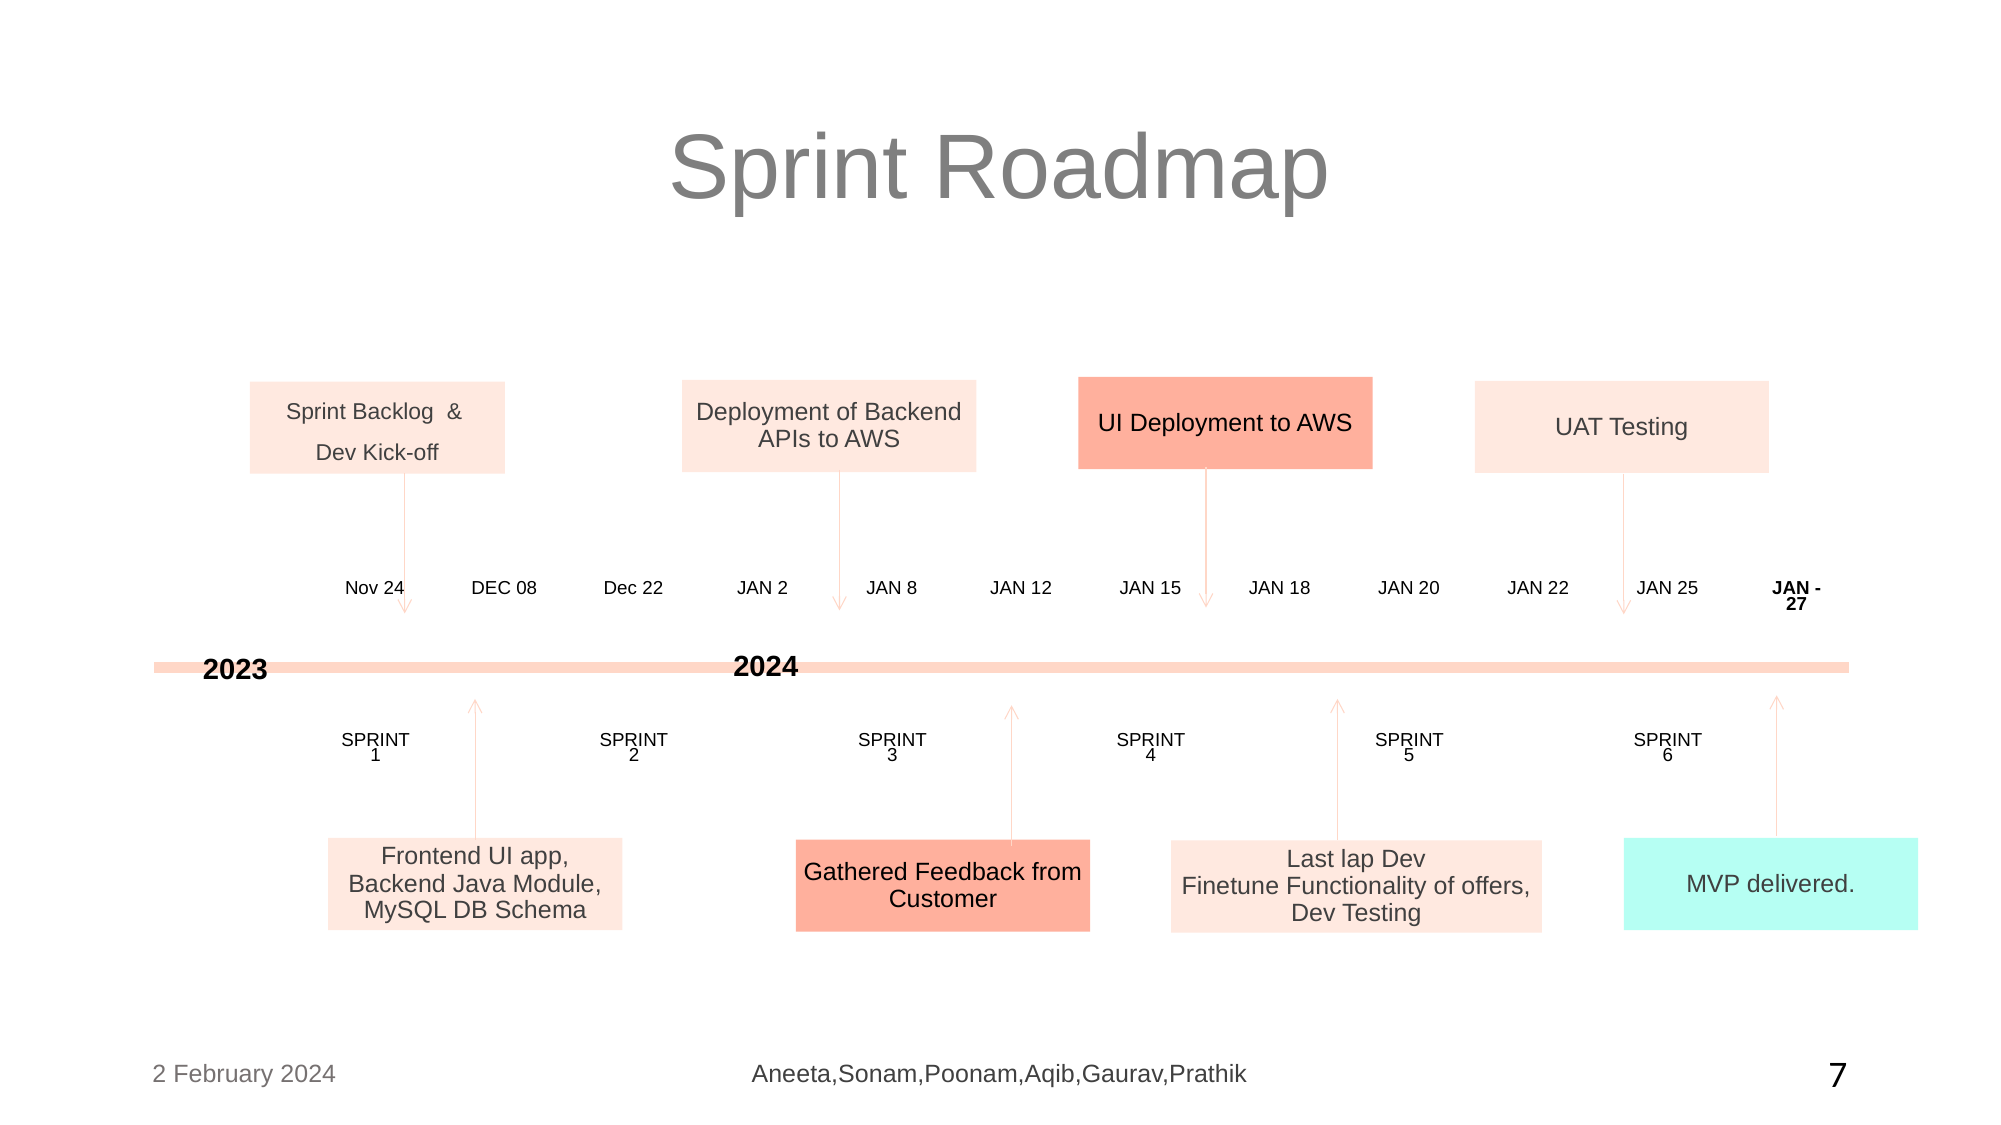

# Sprint Roadmap
UI Deployment to AWS
Deployment of Backend APIs to AWS
UAT Testing
Sprint Backlog  &
Dev Kick-off
Nov 24
DEC 08
Dec 22
JAN 2
JAN 8
JAN 12
JAN 15
JAN 18
JAN 20
JAN 22
JAN 25
JAN - 27
2024
2023
SPRINT1
SPRINT2
SPRINT3
SPRINT 4
SPRINT 5
SPRINT 6
Frontend UI app,
Backend Java Module, MySQL DB Schema
MVP delivered.
Gathered Feedback from Customer
Last lap Dev
Finetune Functionality of offers,
Dev Testing
2 February 2024
Aneeta,Sonam,Poonam,Aqib,Gaurav,Prathik
7